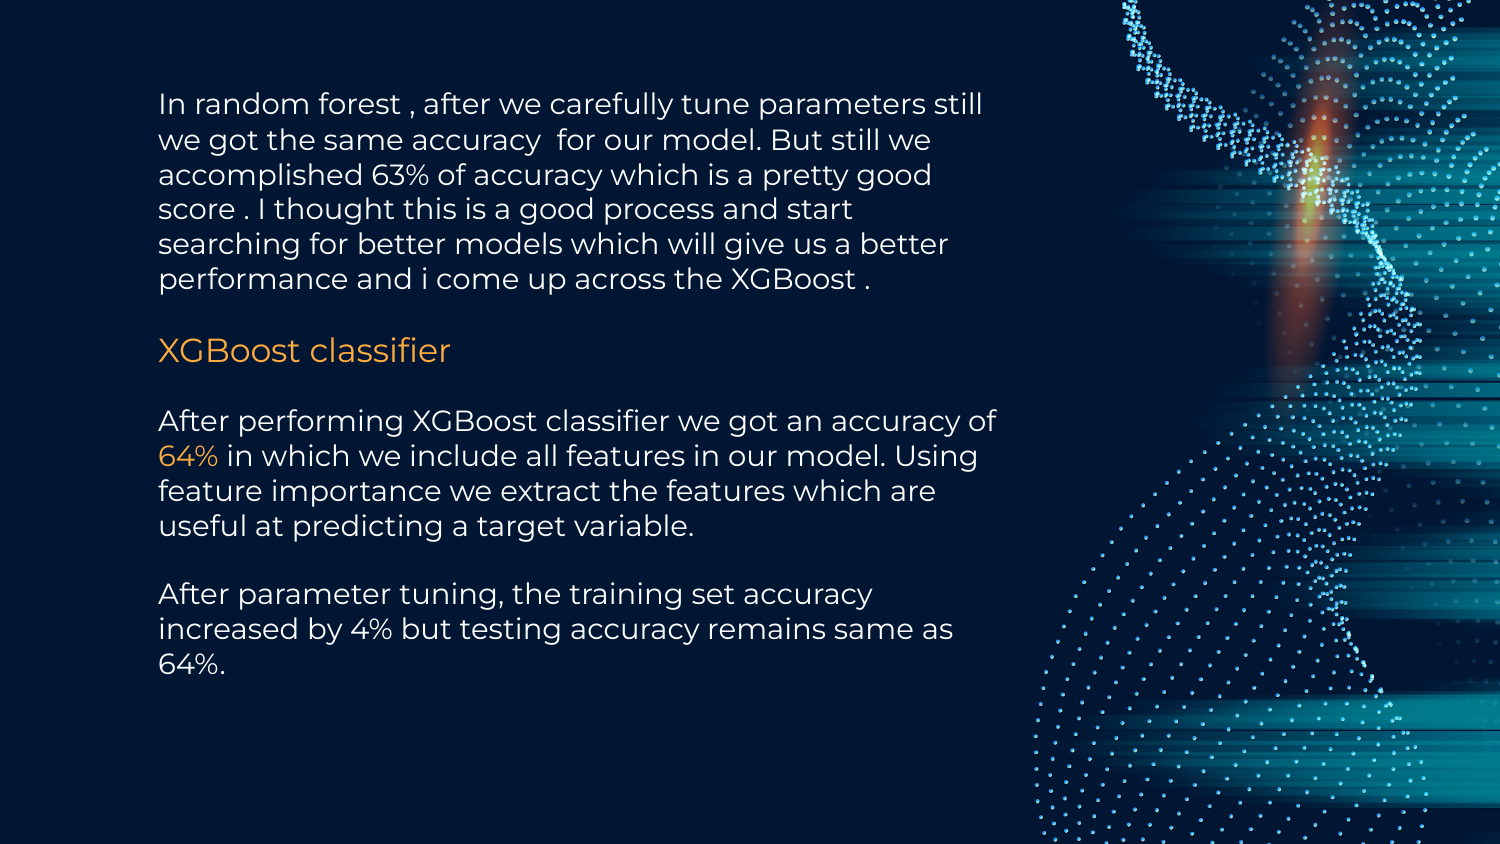

In random forest , after we carefully tune parameters still we got the same accuracy  for our model. But still we accomplished 63% of accuracy which is a pretty good score . I thought this is a good process and start searching for better models which will give us a better performance and i come up across the XGBoost .
XGBoost classifier
After performing XGBoost classifier we got an accuracy of 64% in which we include all features in our model. Using feature importance we extract the features which are useful at predicting a target variable.
After parameter tuning, the training set accuracy increased by 4% but testing accuracy remains same as 64%.